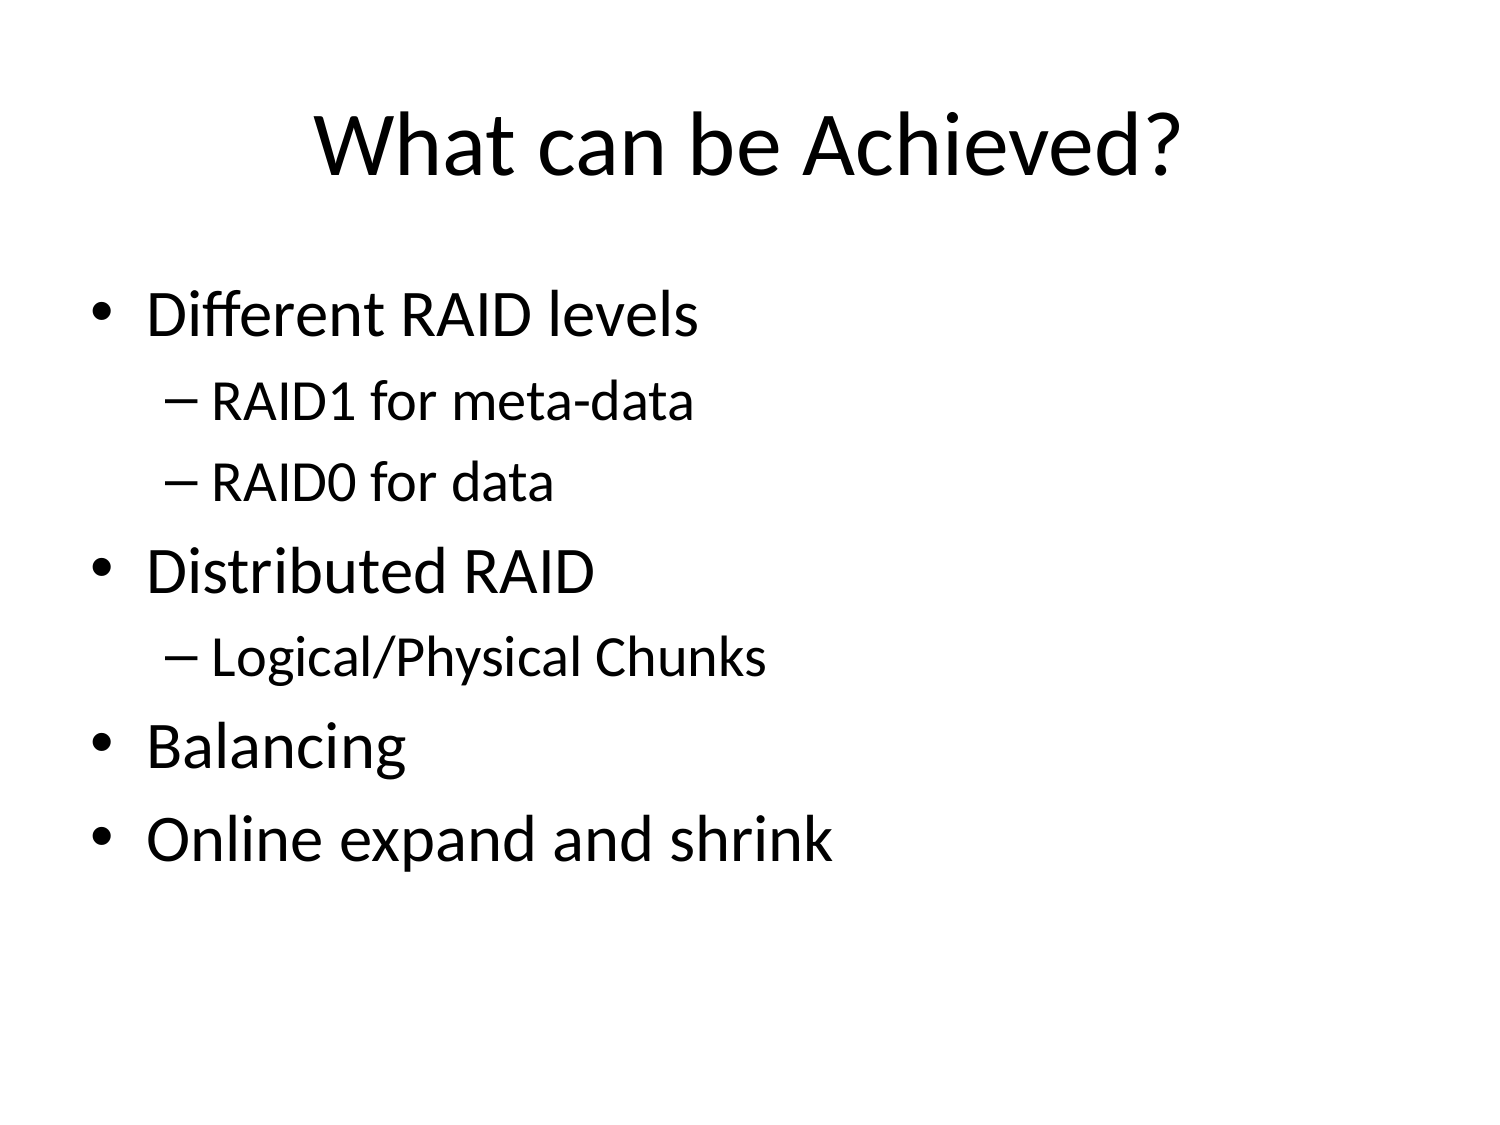

# What can be Achieved?
Different RAID levels
RAID1 for meta-data
RAID0 for data
Distributed RAID
Logical/Physical Chunks
Balancing
Online expand and shrink